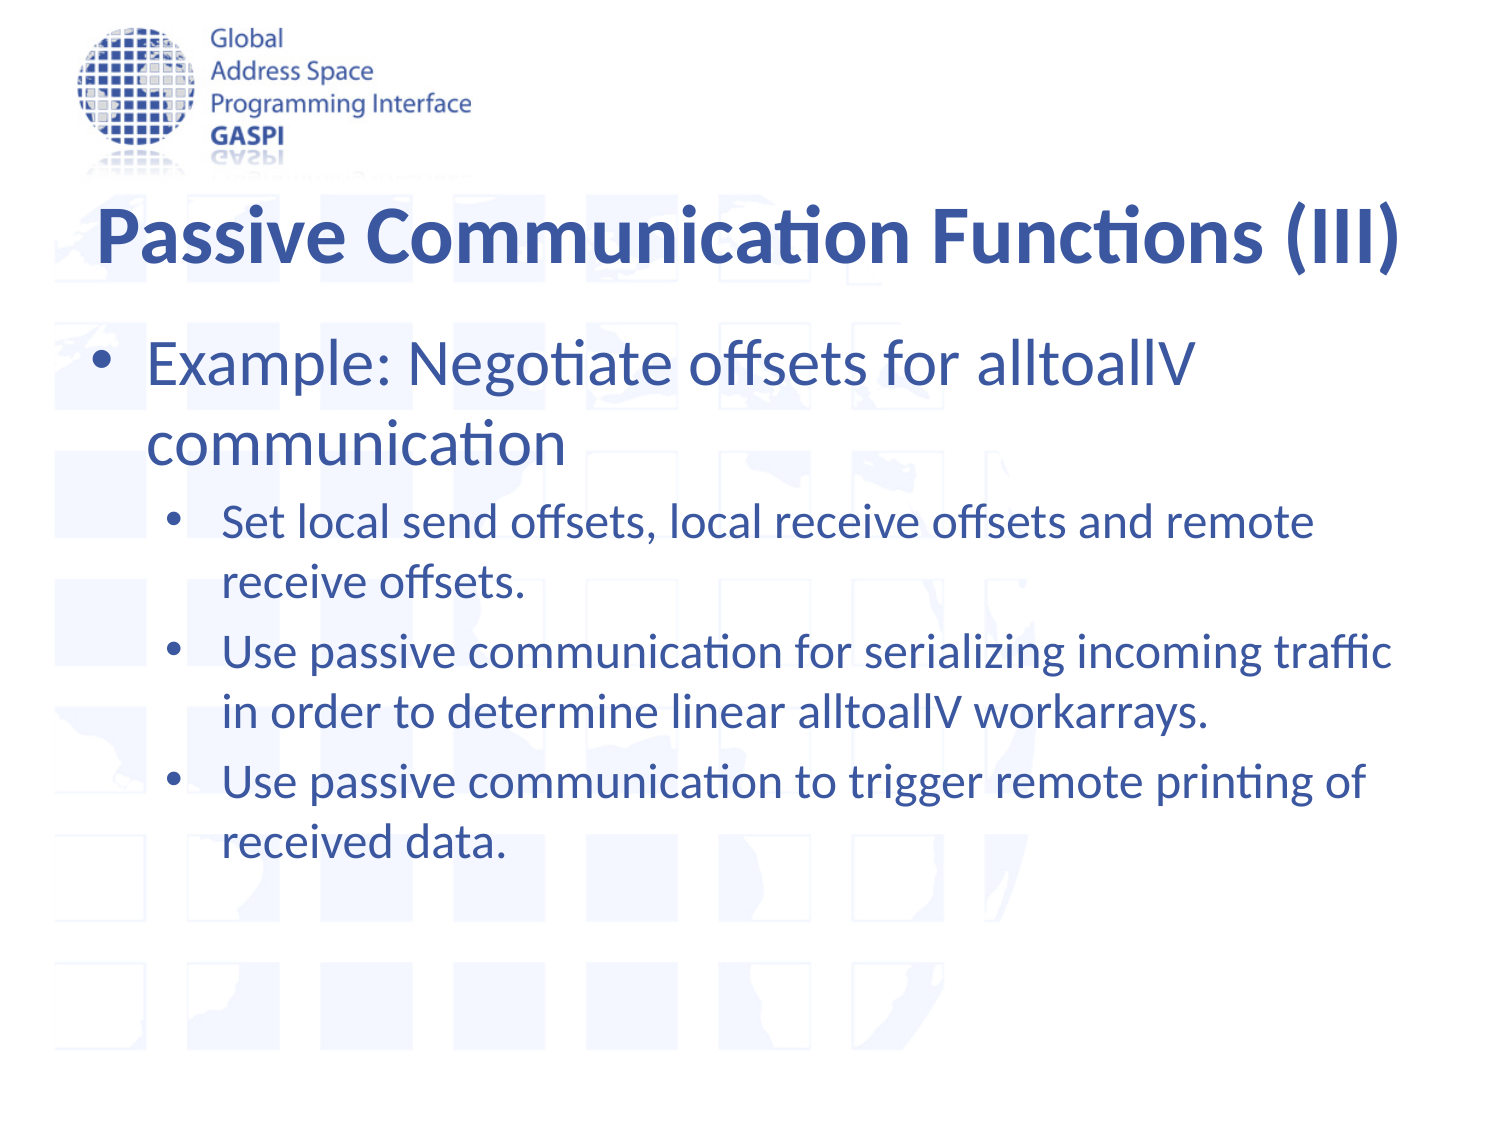

Passive Communication Functions (III)
Example: Negotiate offsets for alltoallV communication
Set local send offsets, local receive offsets and remote receive offsets.
Use passive communication for serializing incoming traffic in order to determine linear alltoallV workarrays.
Use passive communication to trigger remote printing of received data.